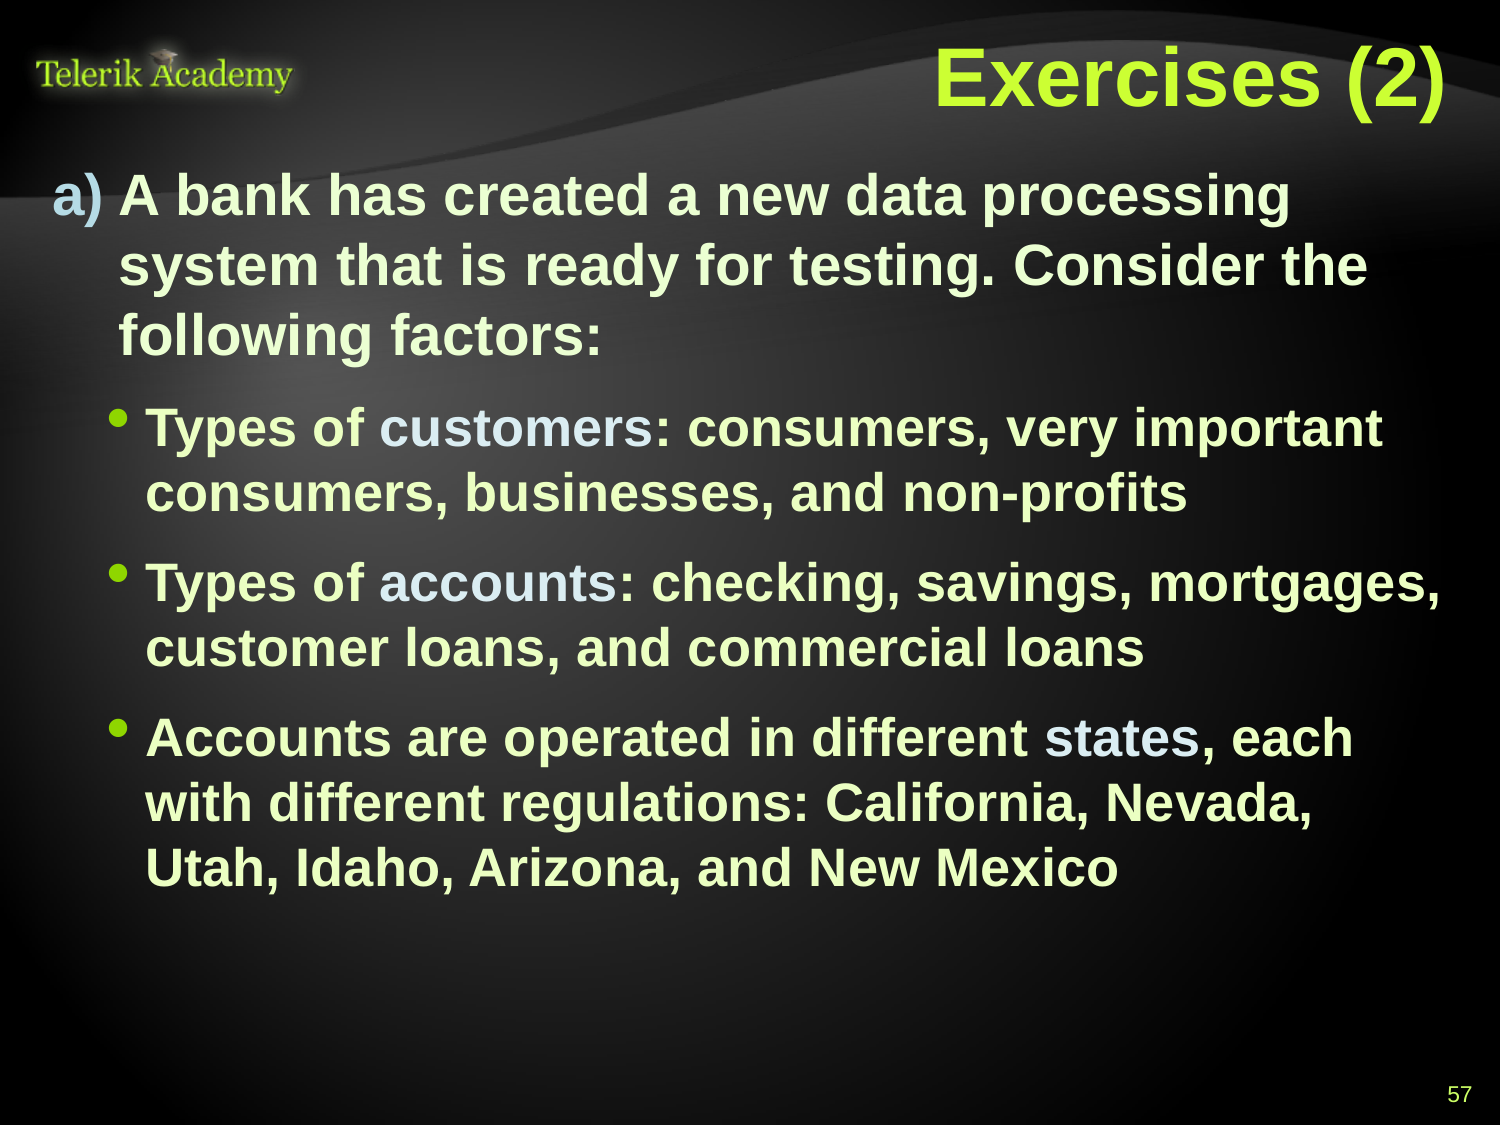

# Exercises (2)
A bank has created a new data processing system that is ready for testing. Consider the following factors:
Types of customers: consumers, very important consumers, businesses, and non-profits
Types of accounts: checking, savings, mortgages, customer loans, and commercial loans
Accounts are operated in different states, each with different regulations: California, Nevada, Utah, Idaho, Arizona, and New Mexico
57